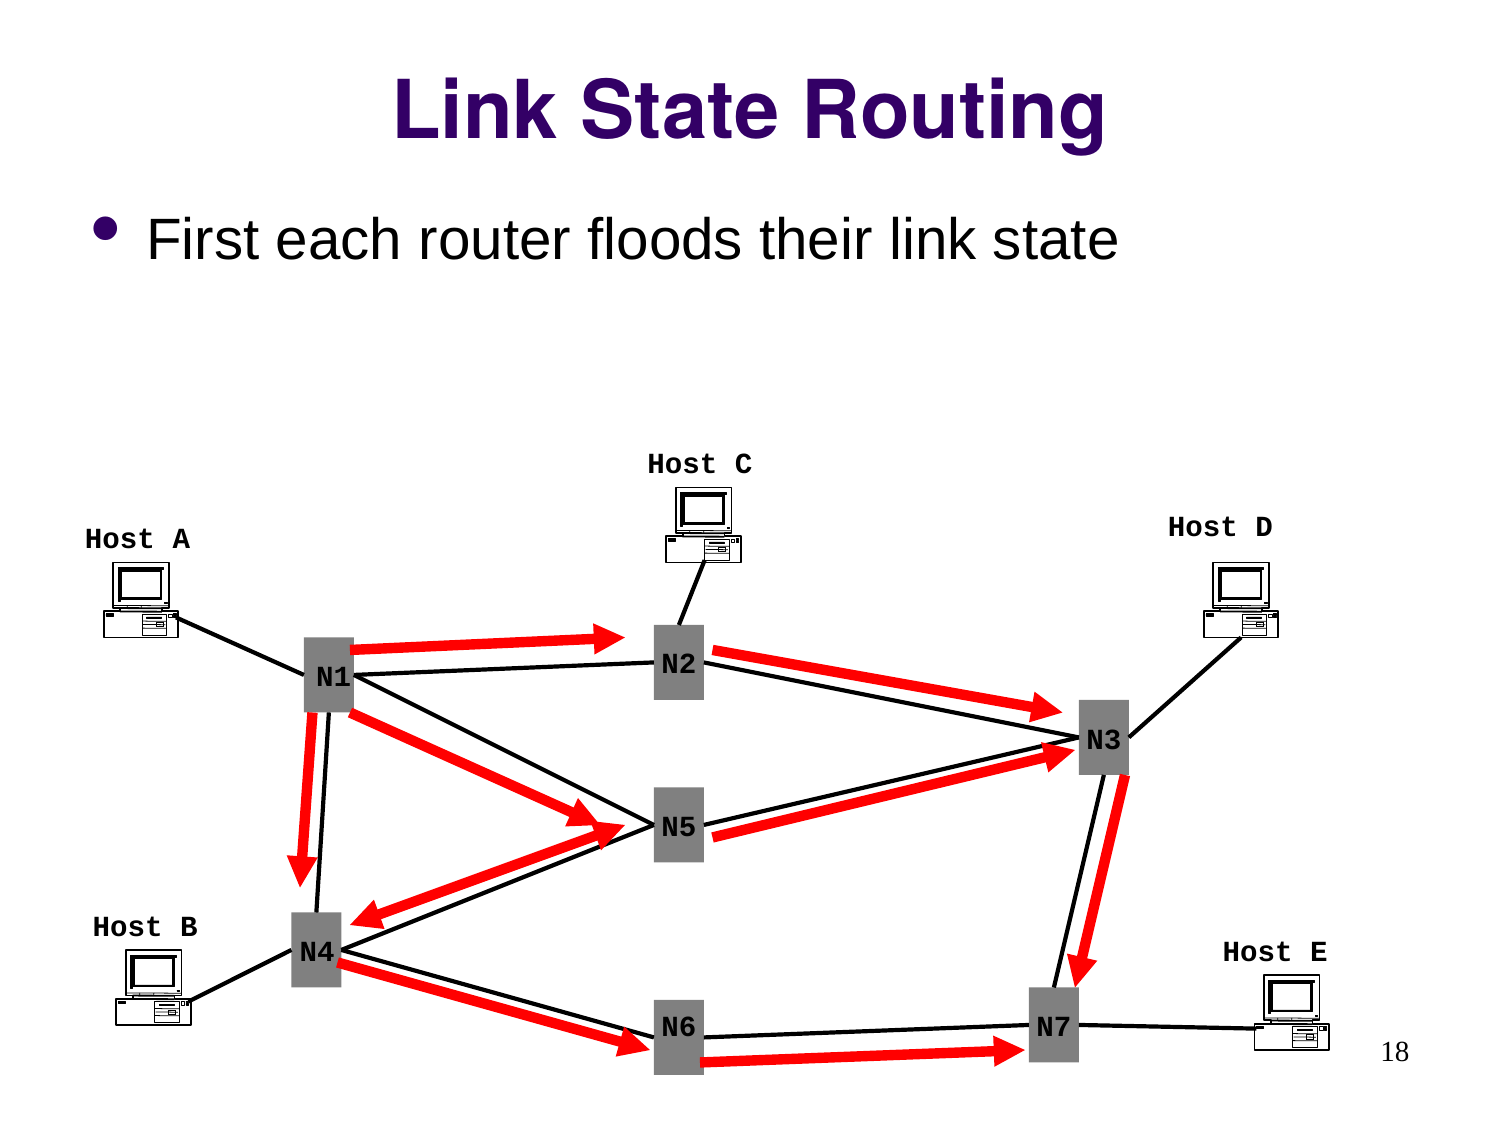

# Link State Routing
First each router floods their link state

Host C

Host D
Host A

N2
N1

N3

N5

Host B

Host E
N4

N6
N7

18